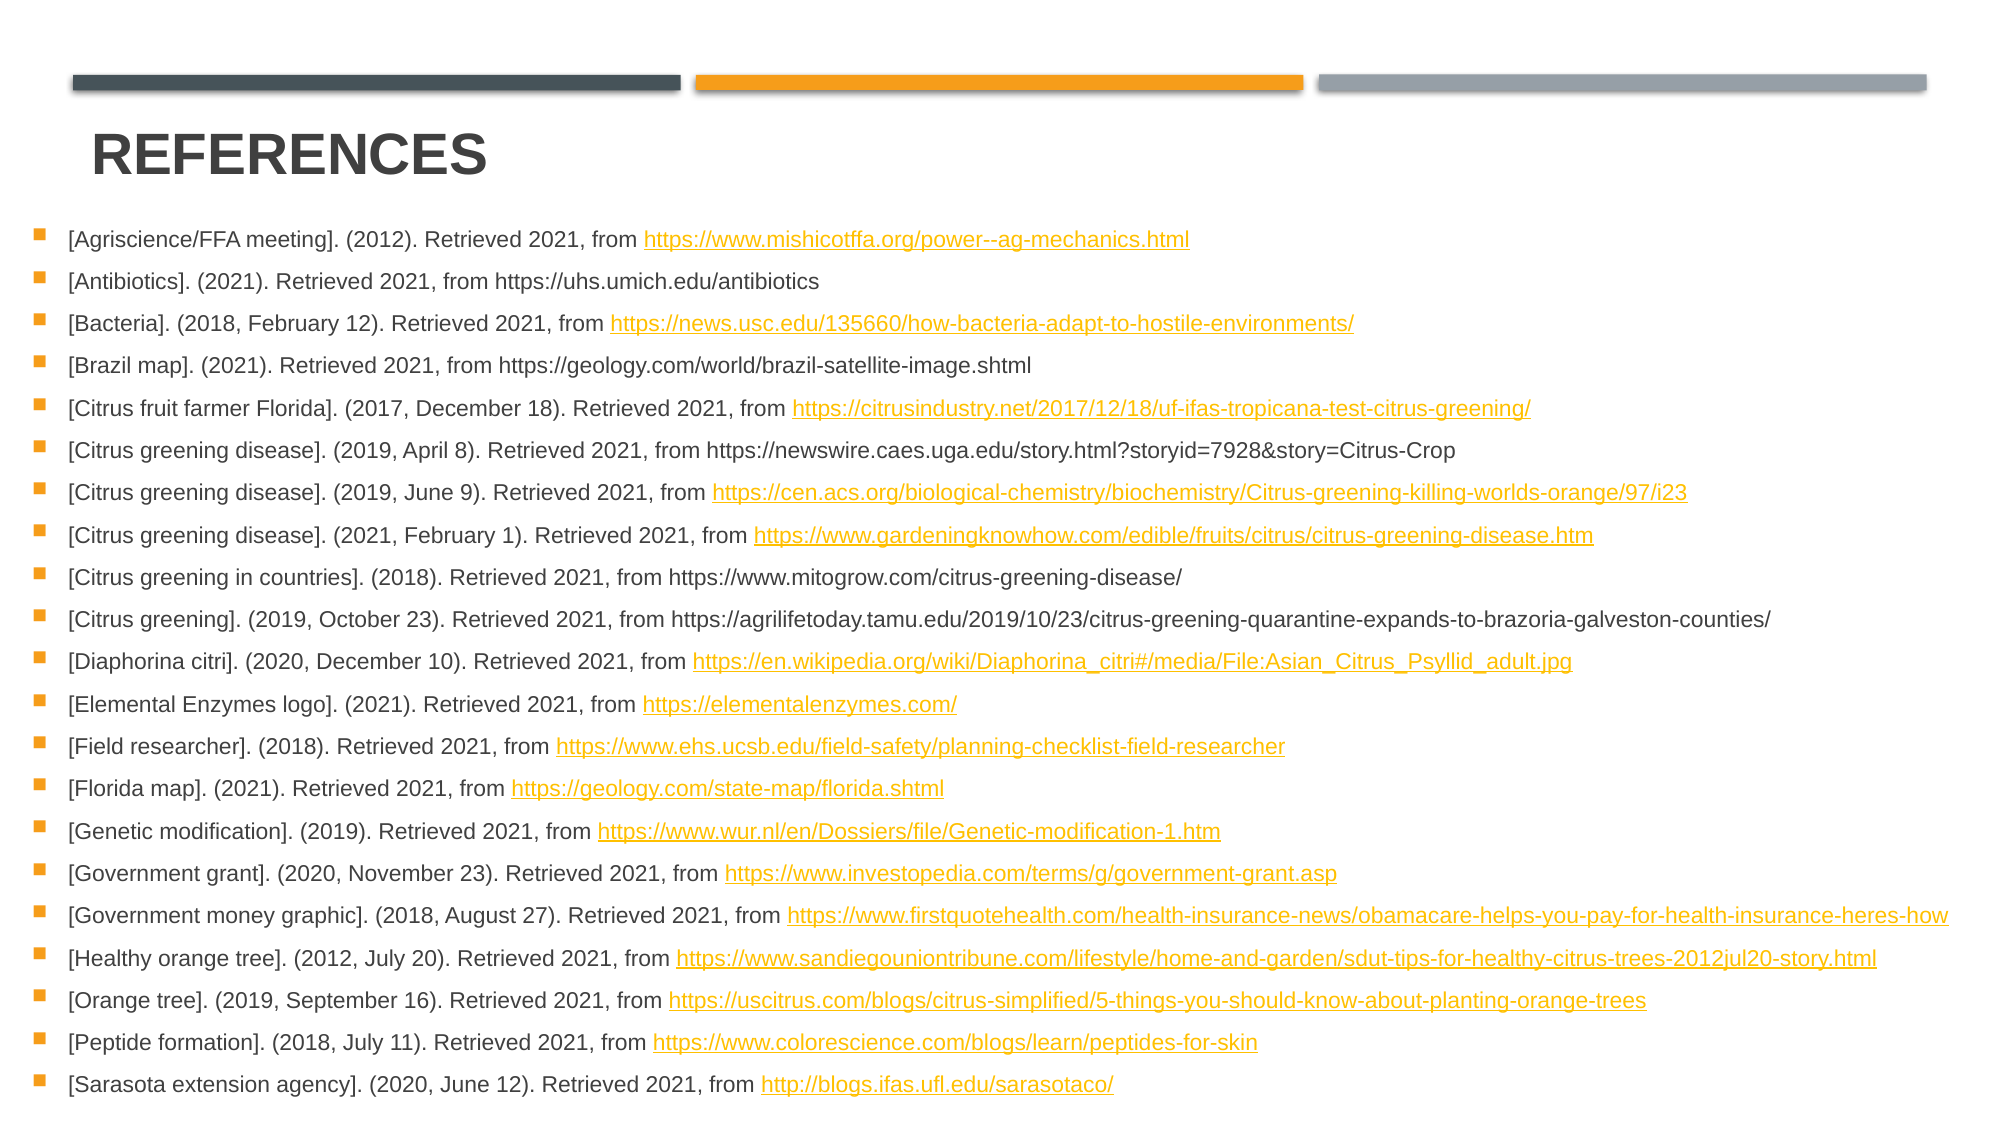

# References
[Agriscience/FFA meeting]. (2012). Retrieved 2021, from https://www.mishicotffa.org/power--ag-mechanics.html
[Antibiotics]. (2021). Retrieved 2021, from https://uhs.umich.edu/antibiotics
[Bacteria]. (2018, February 12). Retrieved 2021, from https://news.usc.edu/135660/how-bacteria-adapt-to-hostile-environments/
[Brazil map]. (2021). Retrieved 2021, from https://geology.com/world/brazil-satellite-image.shtml
[Citrus fruit farmer Florida]. (2017, December 18). Retrieved 2021, from https://citrusindustry.net/2017/12/18/uf-ifas-tropicana-test-citrus-greening/
[Citrus greening disease]. (2019, April 8). Retrieved 2021, from https://newswire.caes.uga.edu/story.html?storyid=7928&story=Citrus-Crop
[Citrus greening disease]. (2019, June 9). Retrieved 2021, from https://cen.acs.org/biological-chemistry/biochemistry/Citrus-greening-killing-worlds-orange/97/i23
[Citrus greening disease]. (2021, February 1). Retrieved 2021, from https://www.gardeningknowhow.com/edible/fruits/citrus/citrus-greening-disease.htm
[Citrus greening in countries]. (2018). Retrieved 2021, from https://www.mitogrow.com/citrus-greening-disease/
[Citrus greening]. (2019, October 23). Retrieved 2021, from https://agrilifetoday.tamu.edu/2019/10/23/citrus-greening-quarantine-expands-to-brazoria-galveston-counties/
[Diaphorina citri]. (2020, December 10). Retrieved 2021, from https://en.wikipedia.org/wiki/Diaphorina_citri#/media/File:Asian_Citrus_Psyllid_adult.jpg
[Elemental Enzymes logo]. (2021). Retrieved 2021, from https://elementalenzymes.com/
[Field researcher]. (2018). Retrieved 2021, from https://www.ehs.ucsb.edu/field-safety/planning-checklist-field-researcher
[Florida map]. (2021). Retrieved 2021, from https://geology.com/state-map/florida.shtml
[Genetic modification]. (2019). Retrieved 2021, from https://www.wur.nl/en/Dossiers/file/Genetic-modification-1.htm
[Government grant]. (2020, November 23). Retrieved 2021, from https://www.investopedia.com/terms/g/government-grant.asp
[Government money graphic]. (2018, August 27). Retrieved 2021, from https://www.firstquotehealth.com/health-insurance-news/obamacare-helps-you-pay-for-health-insurance-heres-how
[Healthy orange tree]. (2012, July 20). Retrieved 2021, from https://www.sandiegouniontribune.com/lifestyle/home-and-garden/sdut-tips-for-healthy-citrus-trees-2012jul20-story.html
[Orange tree]. (2019, September 16). Retrieved 2021, from https://uscitrus.com/blogs/citrus-simplified/5-things-you-should-know-about-planting-orange-trees
[Peptide formation]. (2018, July 11). Retrieved 2021, from https://www.colorescience.com/blogs/learn/peptides-for-skin
[Sarasota extension agency]. (2020, June 12). Retrieved 2021, from http://blogs.ifas.ufl.edu/sarasotaco/